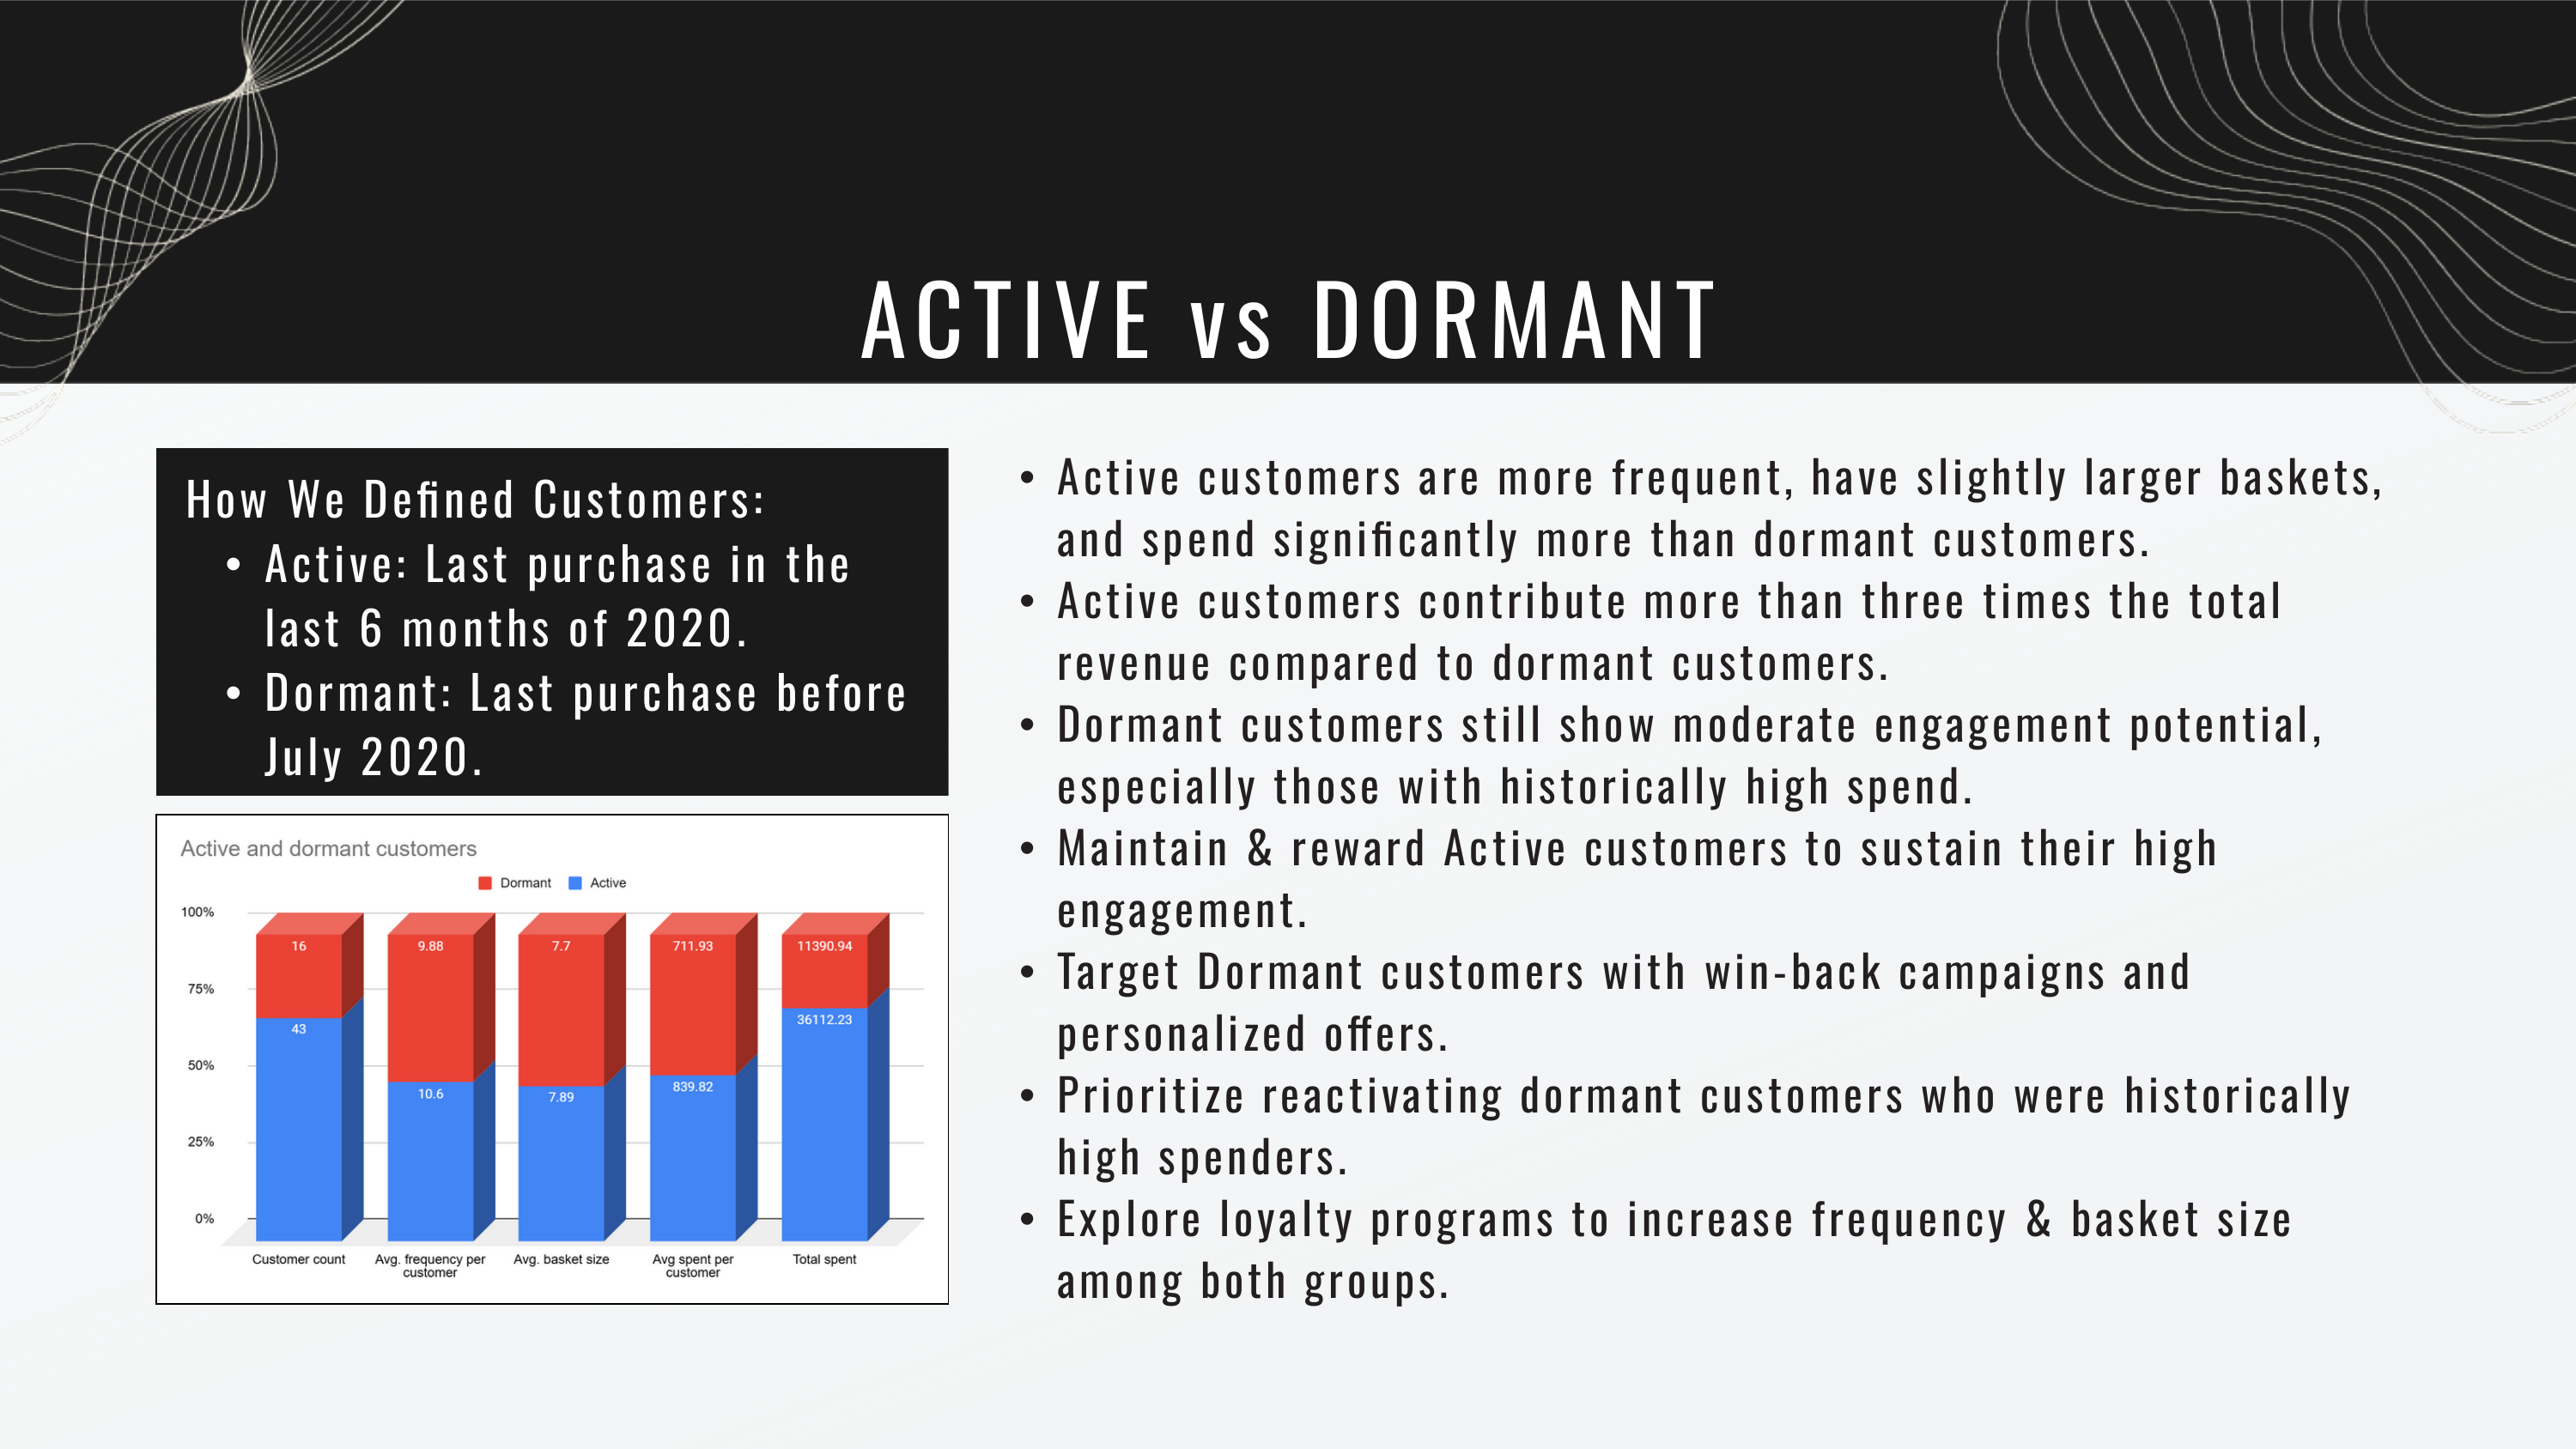

ACTIVE vs DORMANT
Active customers are more frequent, have slightly larger baskets, and spend significantly more than dormant customers.
Active customers contribute more than three times the total revenue compared to dormant customers.
Dormant customers still show moderate engagement potential, especially those with historically high spend.
Maintain & reward Active customers to sustain their high engagement.
Target Dormant customers with win-back campaigns and personalized offers.
Prioritize reactivating dormant customers who were historically high spenders.
Explore loyalty programs to increase frequency & basket size among both groups.

How We Defined Customers:
Active: Last purchase in the last 6 months of 2020.
Dormant: Last purchase before July 2020.